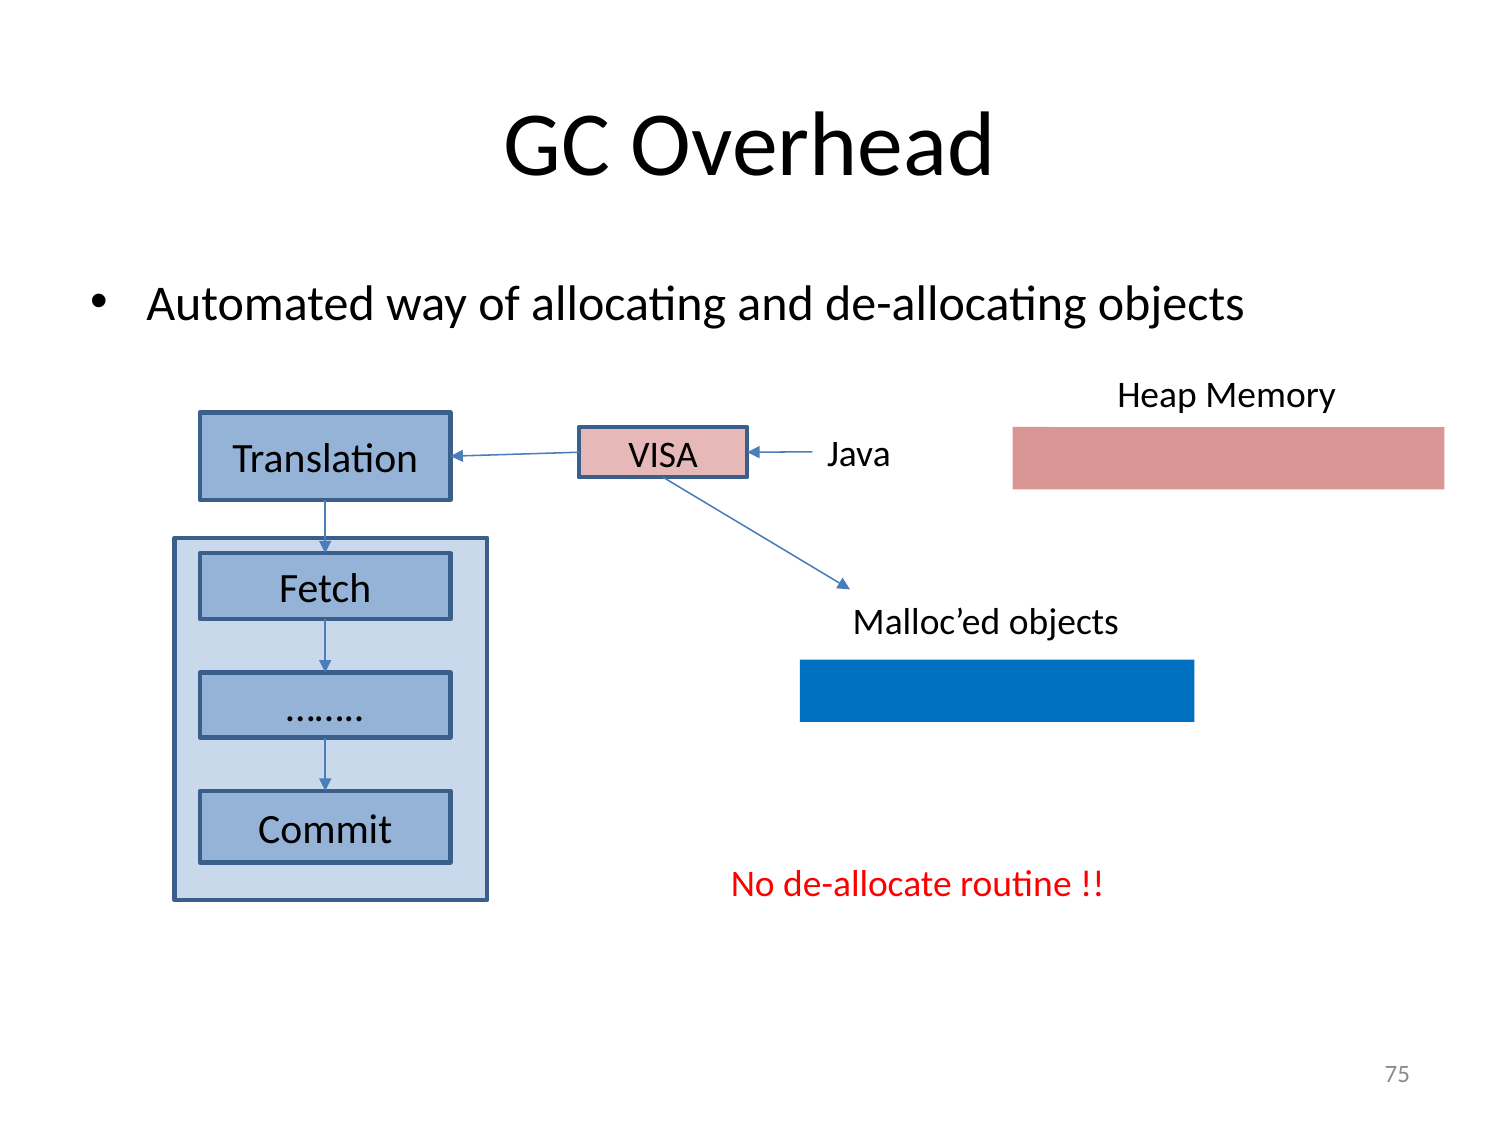

# GC Overhead
Automated way of allocating and de-allocating objects
Heap Memory
Translation
Java

VISA

Fetch
Malloc’ed objects

……..
Commit
No de-allocate routine !!
75